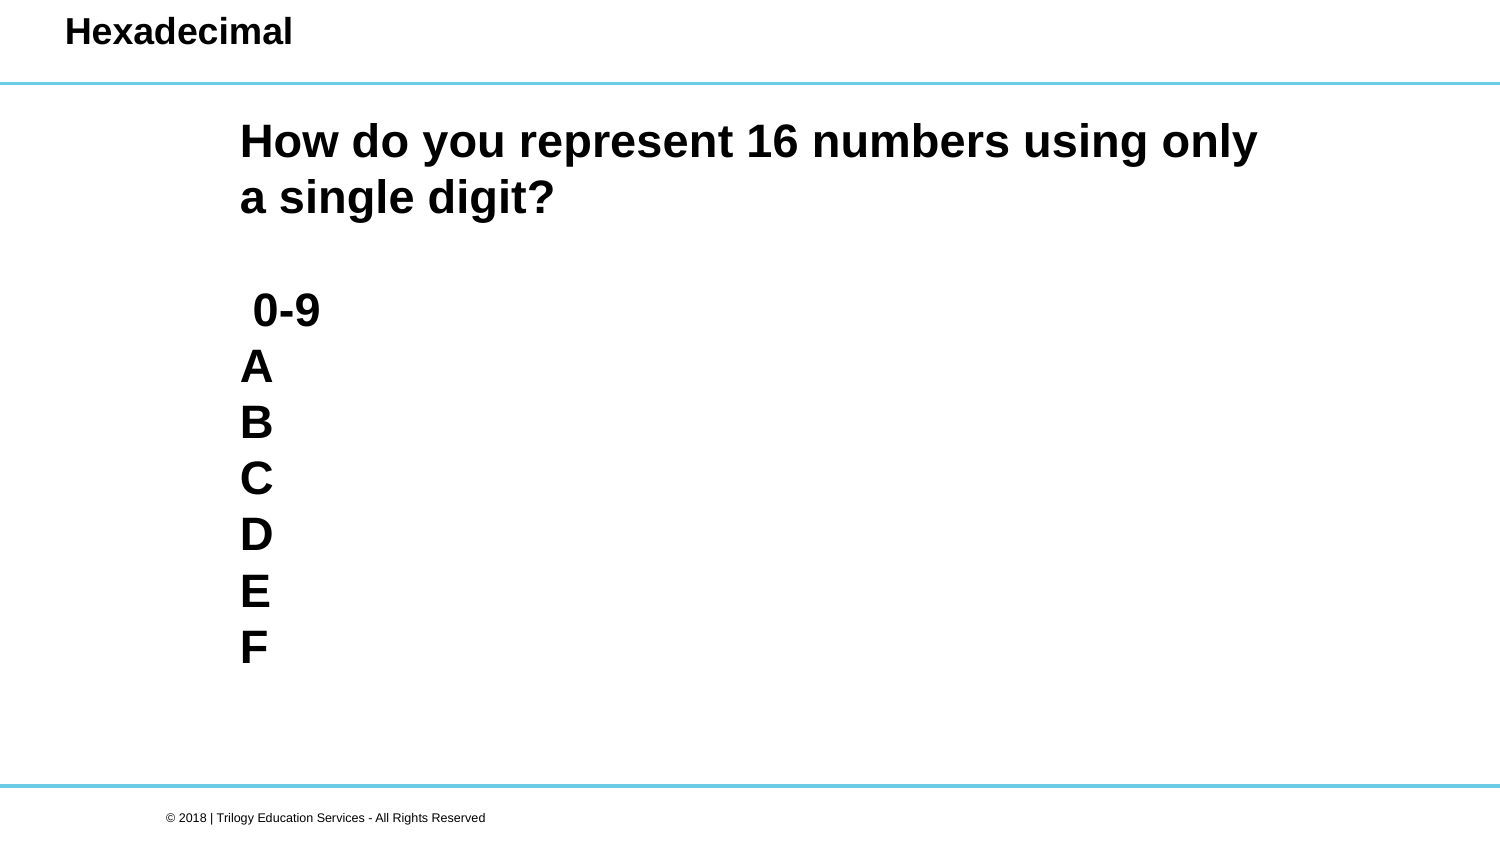

# Hexadecimal
How do you represent 16 numbers using only a single digit?

 0-9
A
B
C
D
E
F